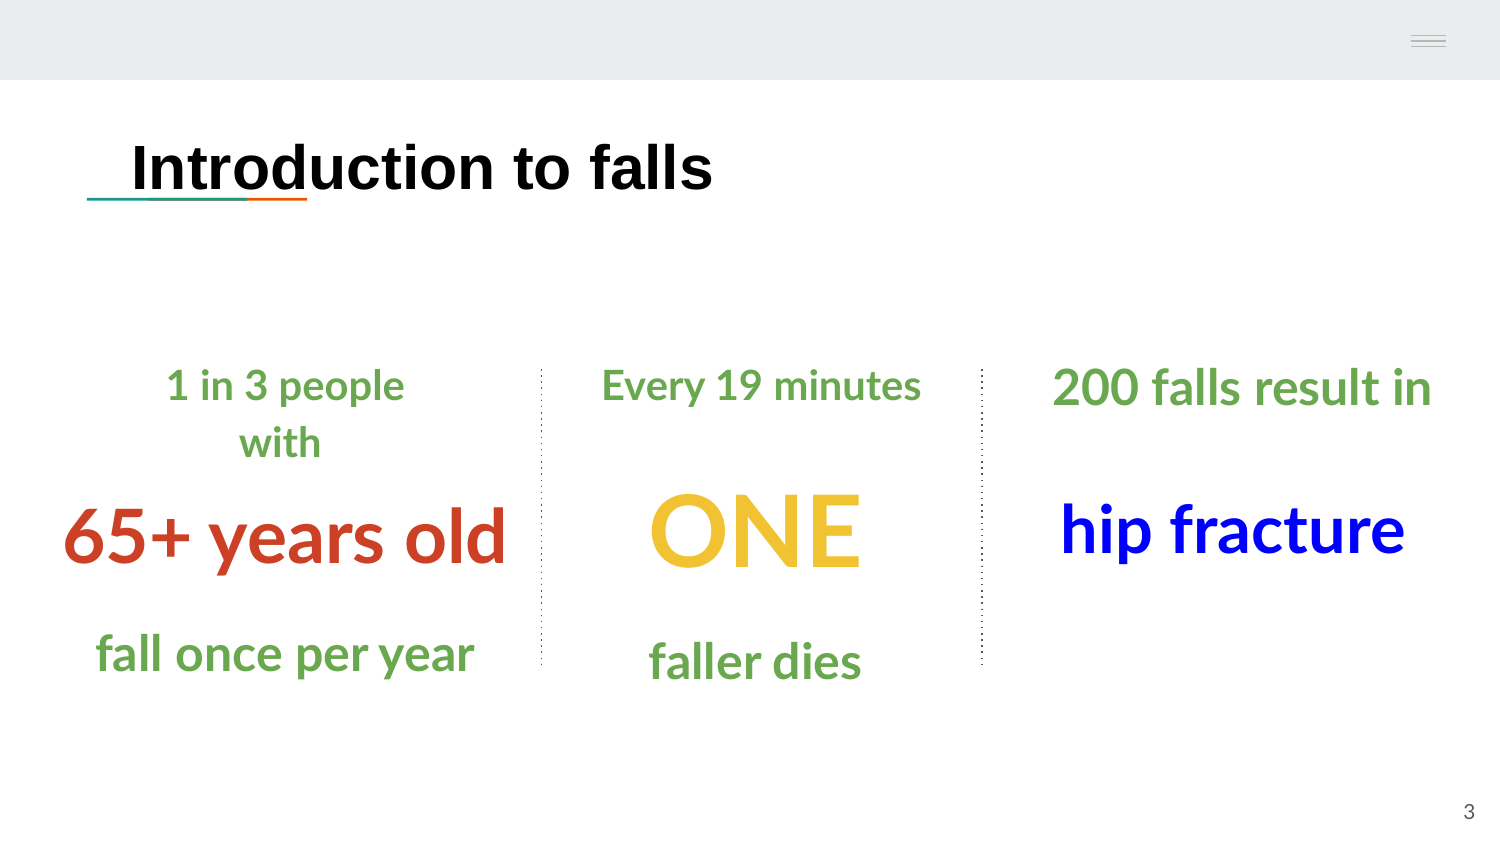

# Introduction to falls
200 falls result in
1 in 3 people with
Every 19 minutes

ONE
faller dies
65+ years old
fall once per year

hip fracture
3